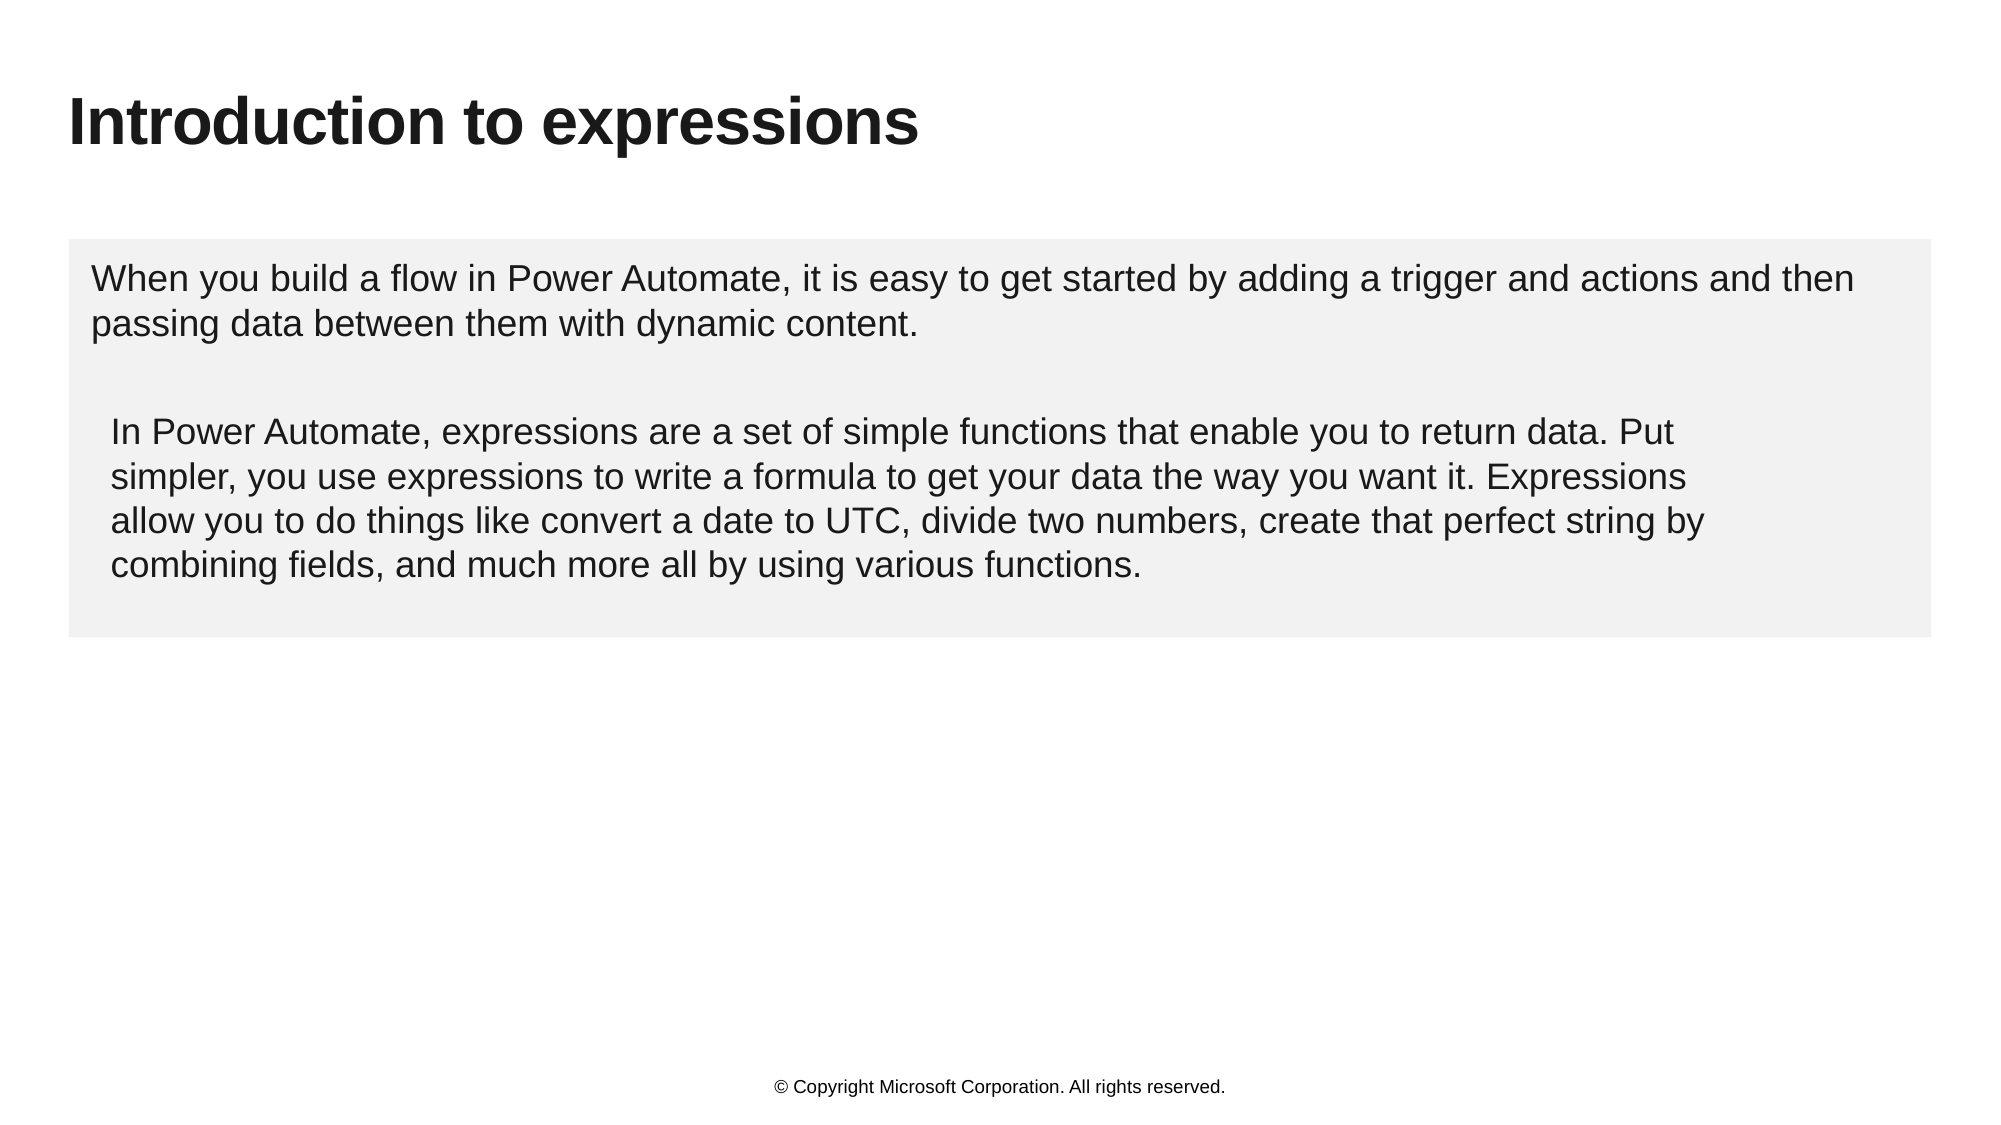

# Introduction to expressions
When you build a flow in Power Automate, it is easy to get started by adding a trigger and actions and then passing data between them with dynamic content.
In Power Automate, expressions are a set of simple functions that enable you to return data. Put simpler, you use expressions to write a formula to get your data the way you want it. Expressions allow you to do things like convert a date to UTC, divide two numbers, create that perfect string by combining fields, and much more all by using various functions.